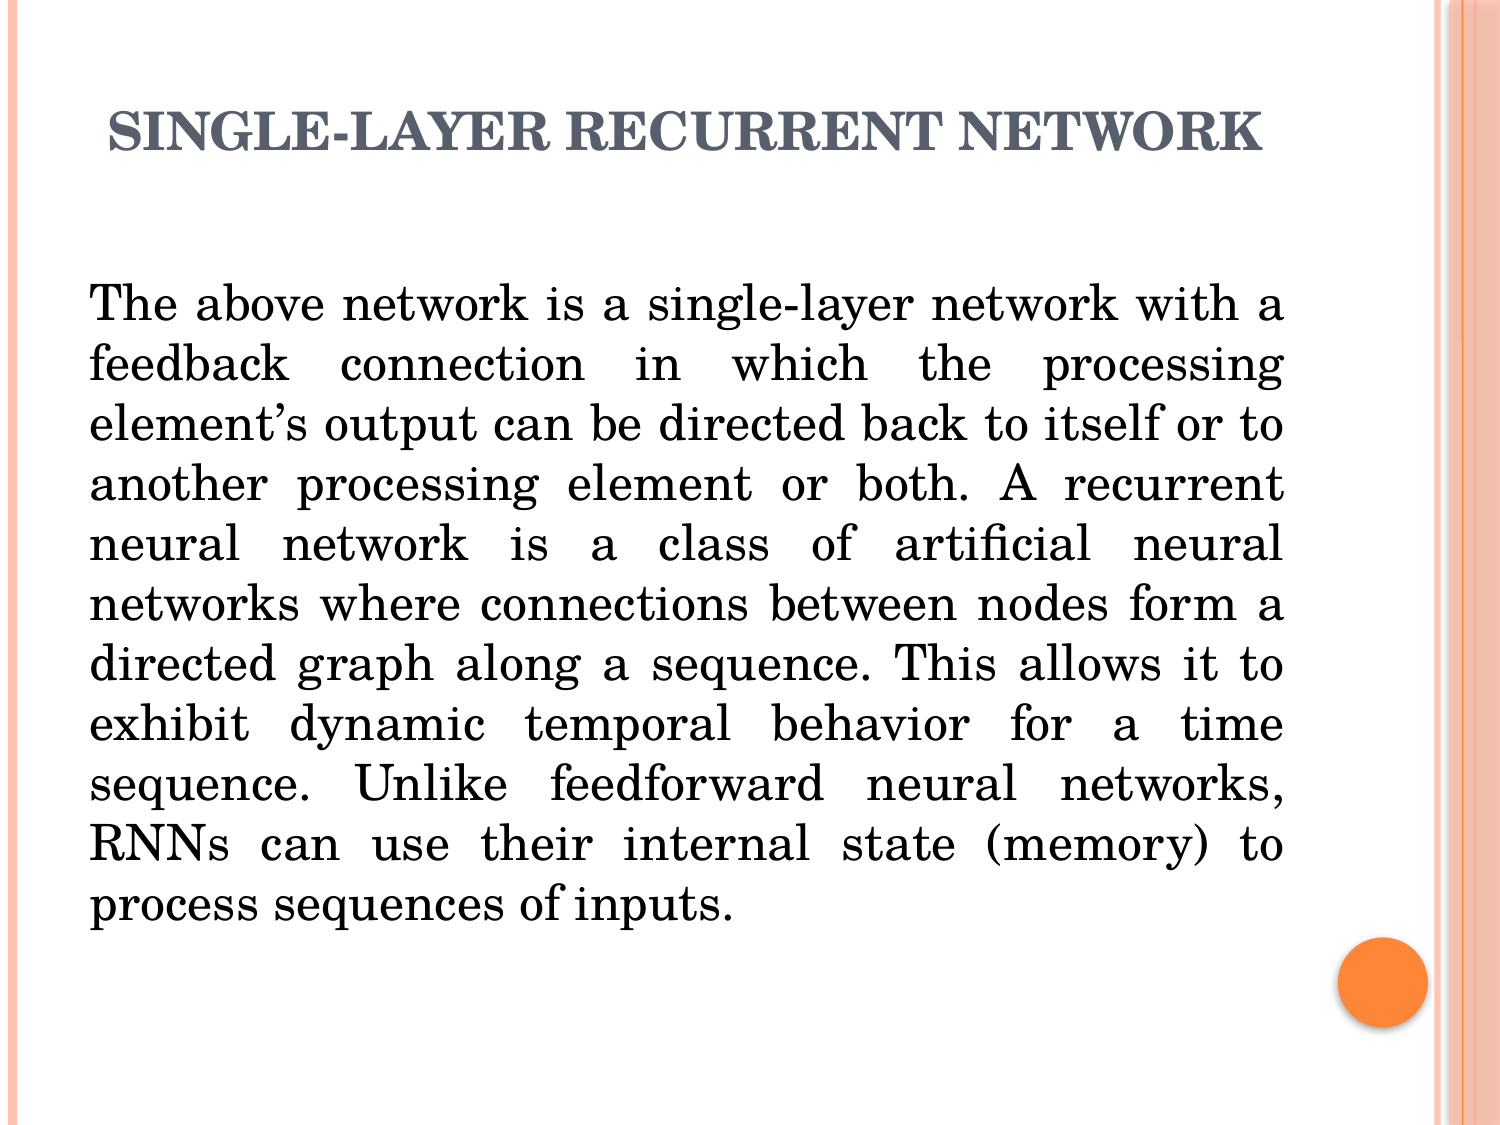

# Single-layer recurrent network
The above network is a single-layer network with a feedback connection in which the processing element’s output can be directed back to itself or to another processing element or both. A recurrent neural network is a class of artificial neural networks where connections between nodes form a directed graph along a sequence. This allows it to exhibit dynamic temporal behavior for a time sequence. Unlike feedforward neural networks, RNNs can use their internal state (memory) to process sequences of inputs.